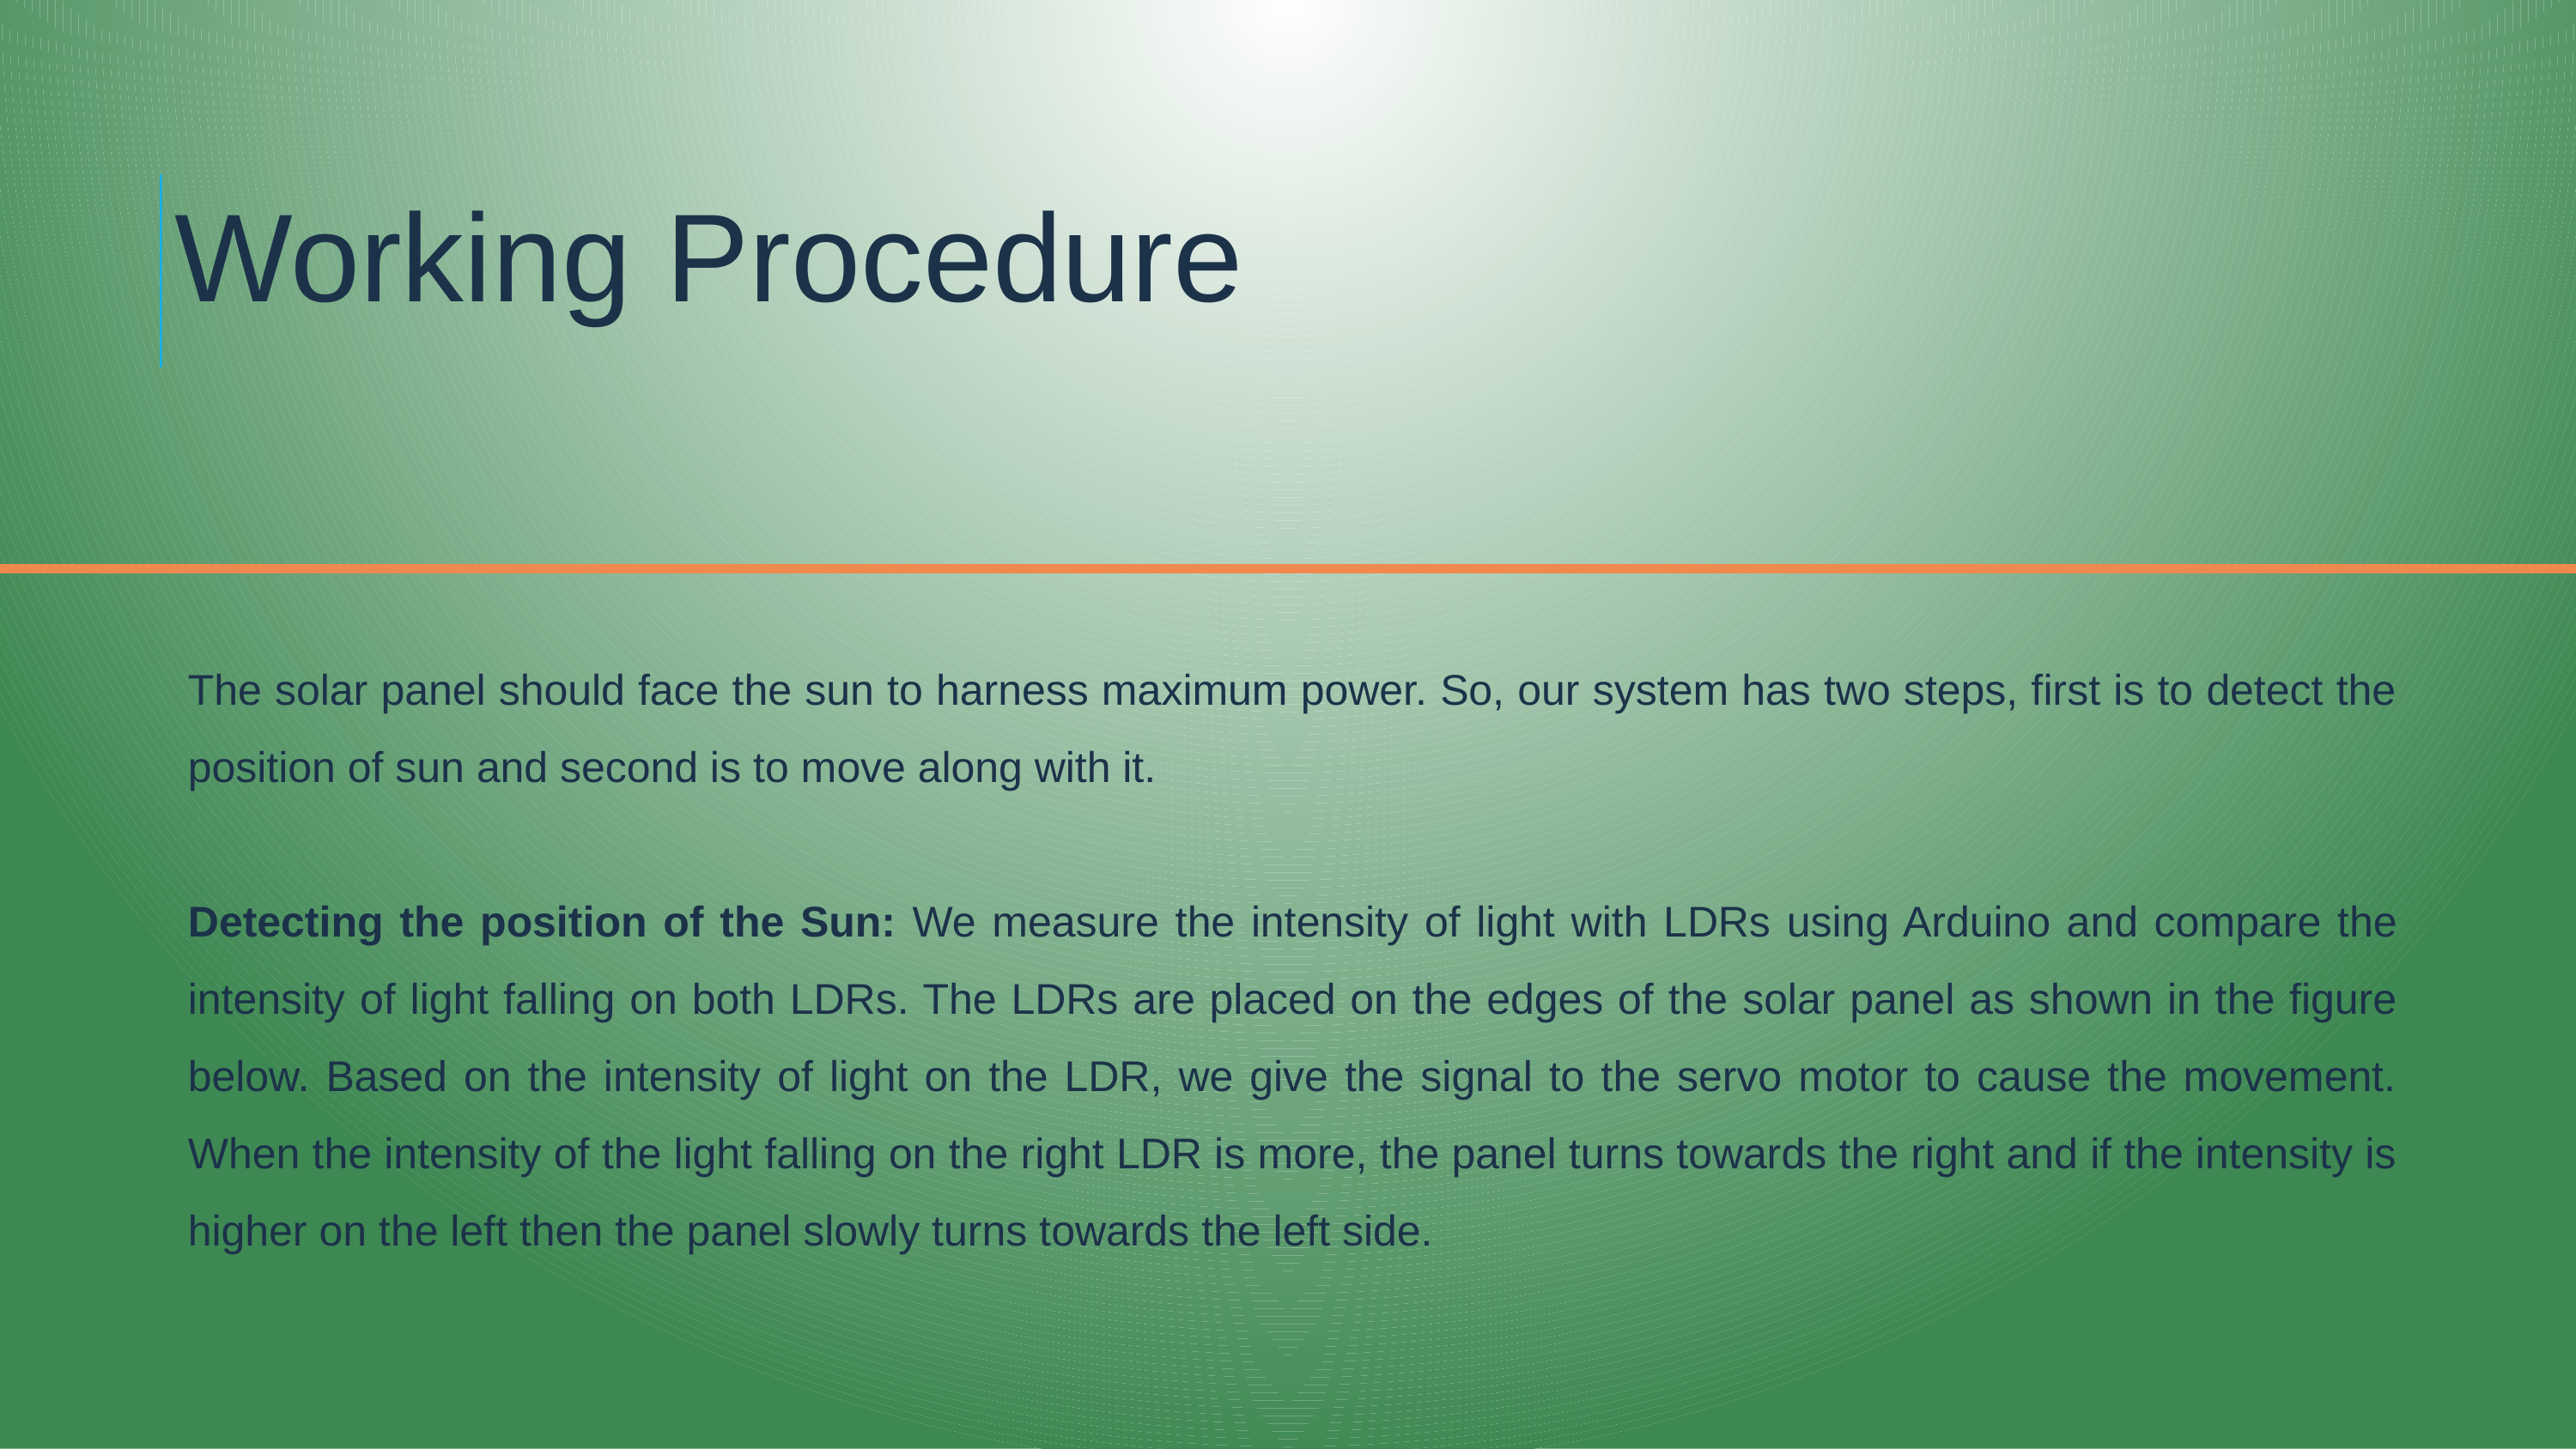

Working Procedure

The solar panel should face the sun to harness maximum power. So, our system has two steps, first is to detect the position of sun and second is to move along with it.

Detecting the position of the Sun: We measure the intensity of light with LDRs using Arduino and compare the intensity of light falling on both LDRs. The LDRs are placed on the edges of the solar panel as shown in the figure below. Based on the intensity of light on the LDR, we give the signal to the servo motor to cause the movement. When the intensity of the light falling on the right LDR is more, the panel turns towards the right and if the intensity is higher on the left then the panel slowly turns towards the left side.